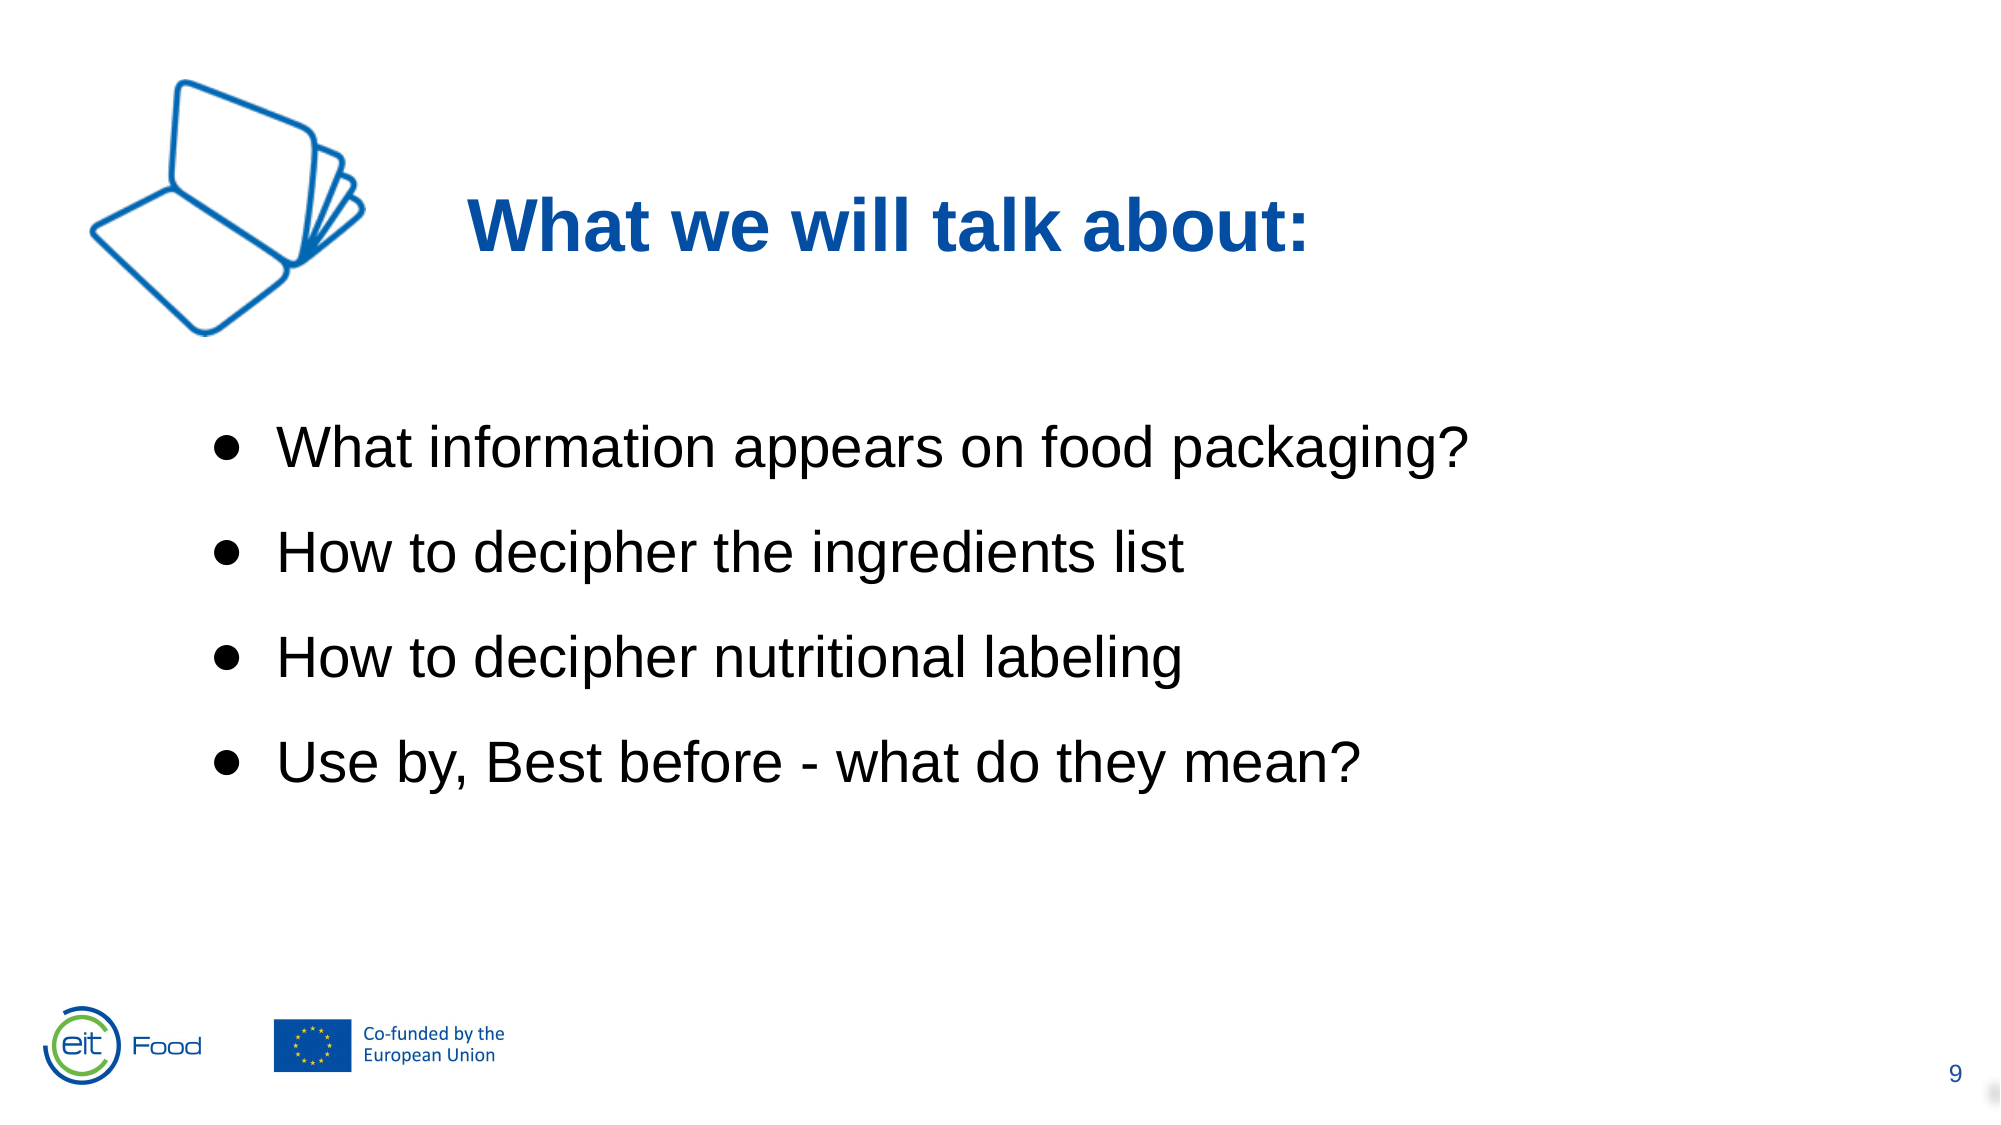

What we will talk about:

What information appears on food packaging?
How to decipher the ingredients list
How to decipher nutritional labeling
Use by, Best before - what do they mean?

9